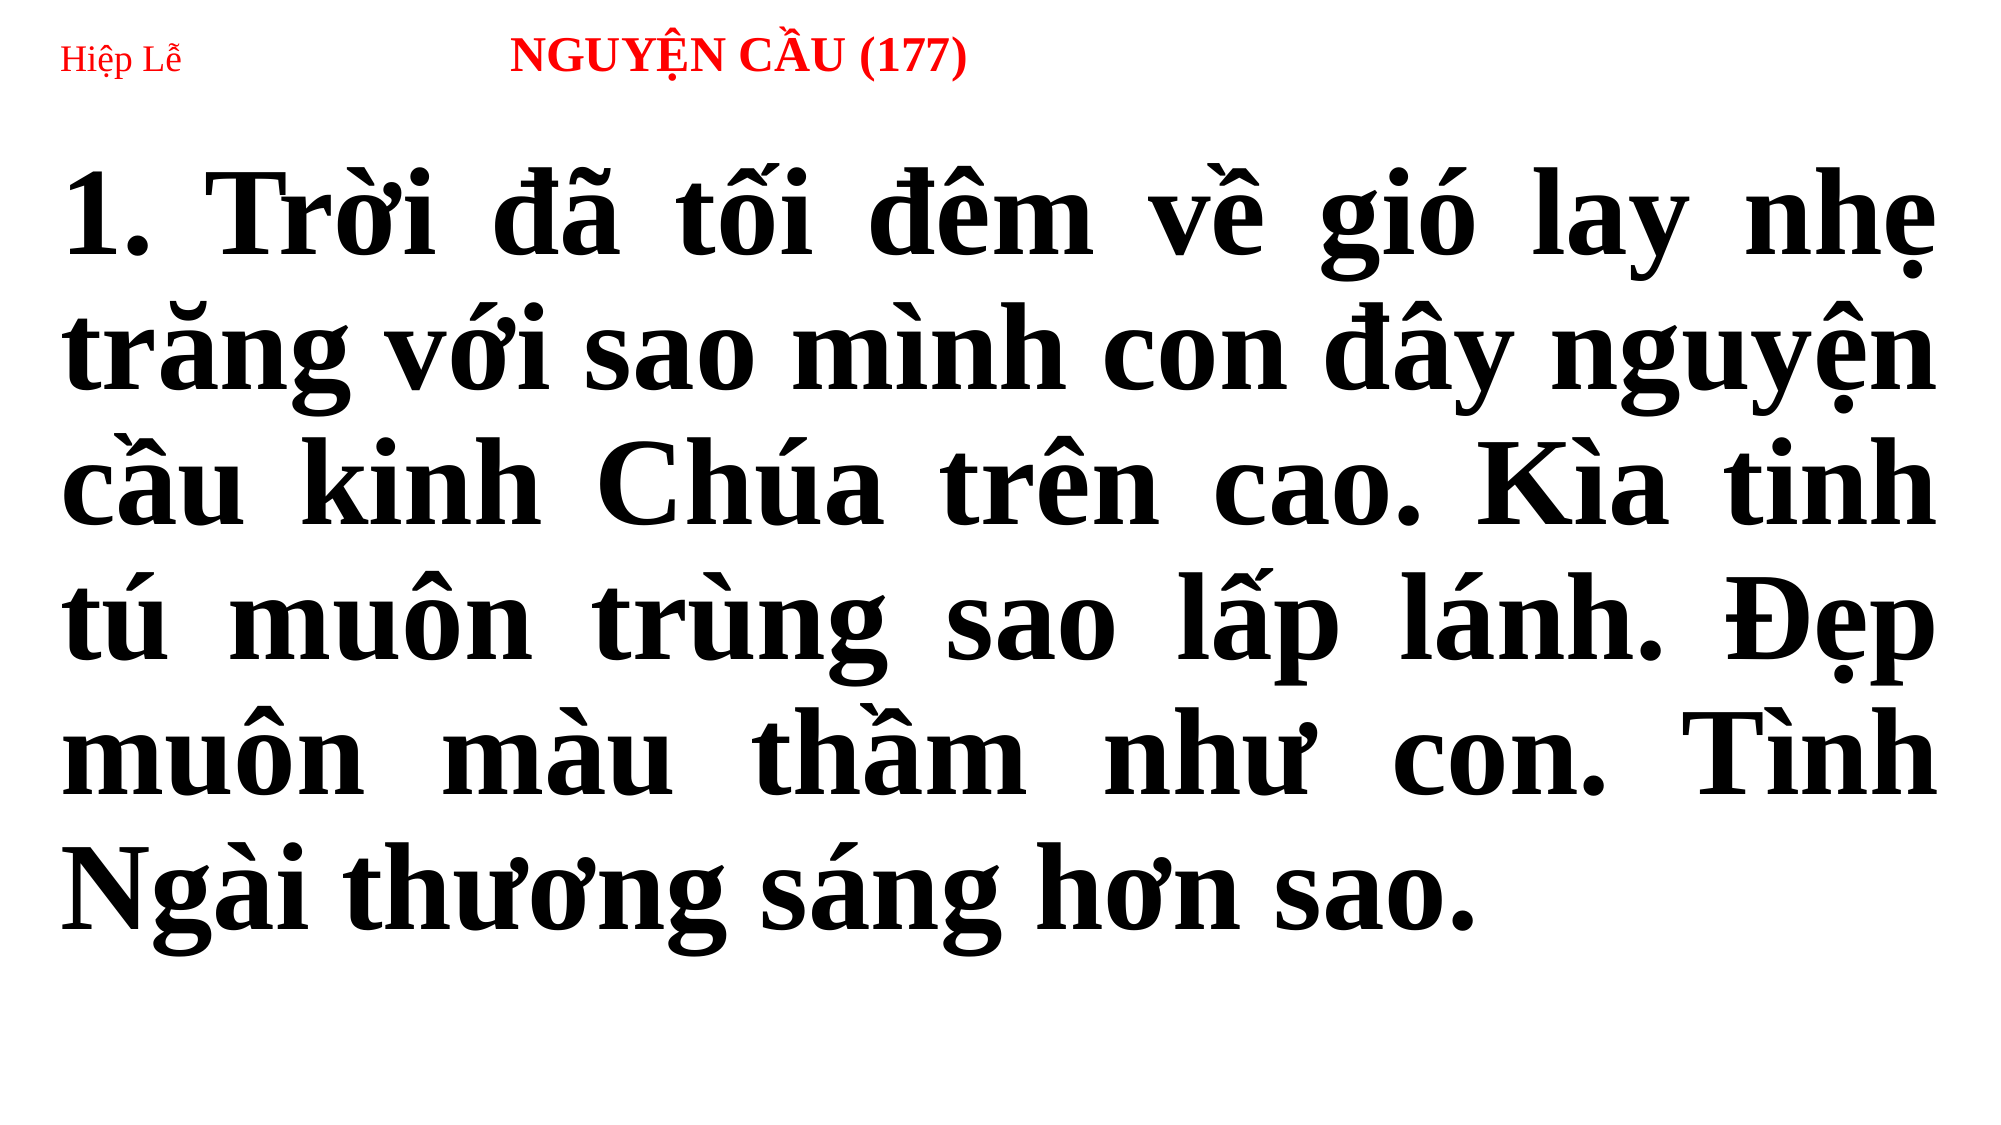

# Hiệp Lễ                    	NGUYỆN CẦU (177)
1. Trời đã tối đêm về gió lay nhẹ trăng với sao mình con đây nguyện cầu kinh Chúa trên cao. Kìa tinh tú muôn trùng sao lấp lánh. Đẹp muôn màu thầm như con. Tình Ngài thương sáng hơn sao.